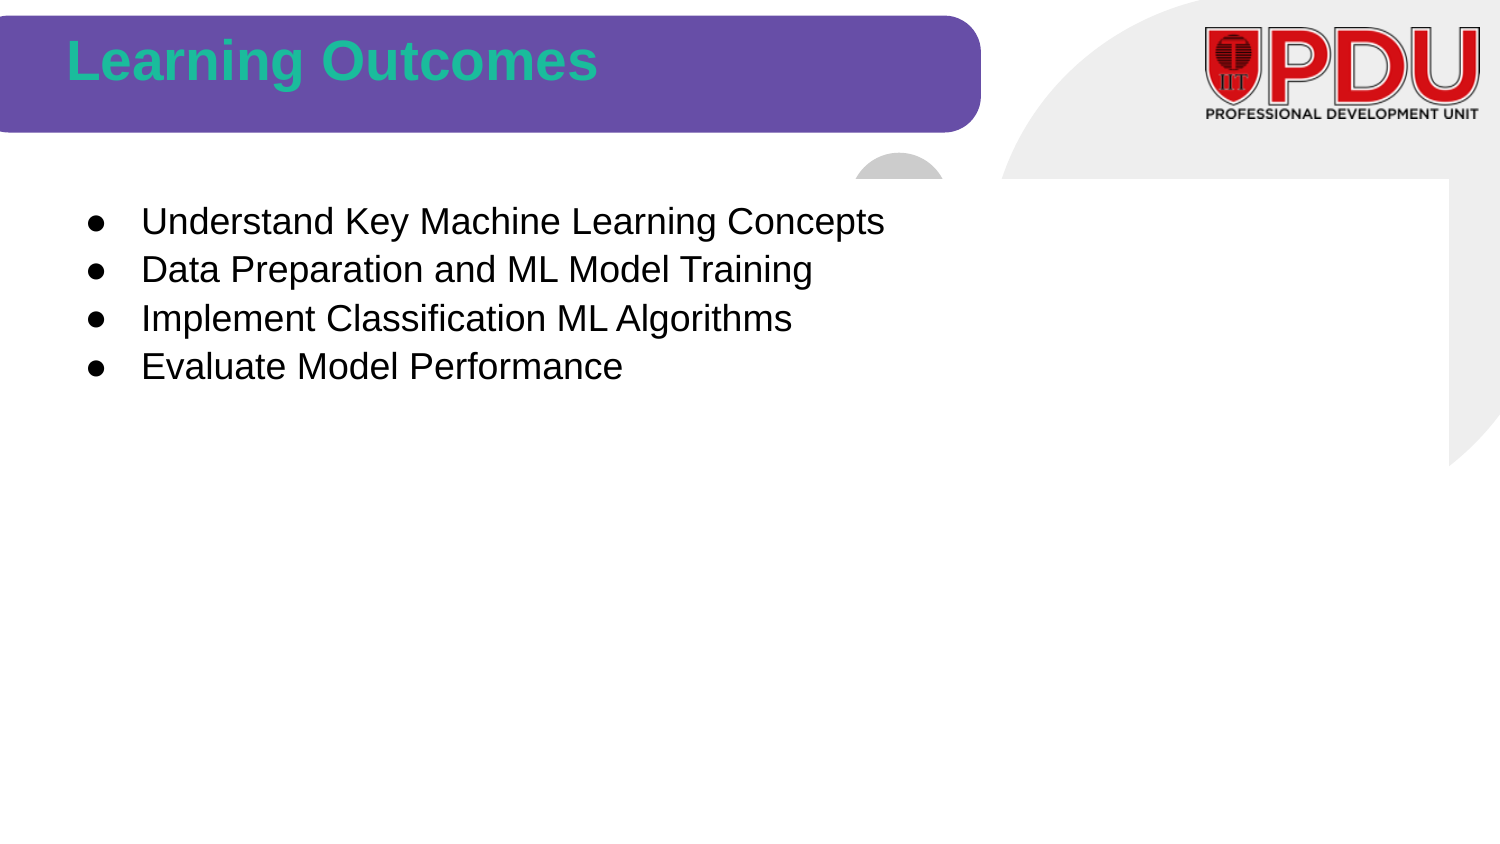

# Learning Outcomes
Understand Key Machine Learning Concepts
Data Preparation and ML Model Training
Implement Classification ML Algorithms
Evaluate Model Performance